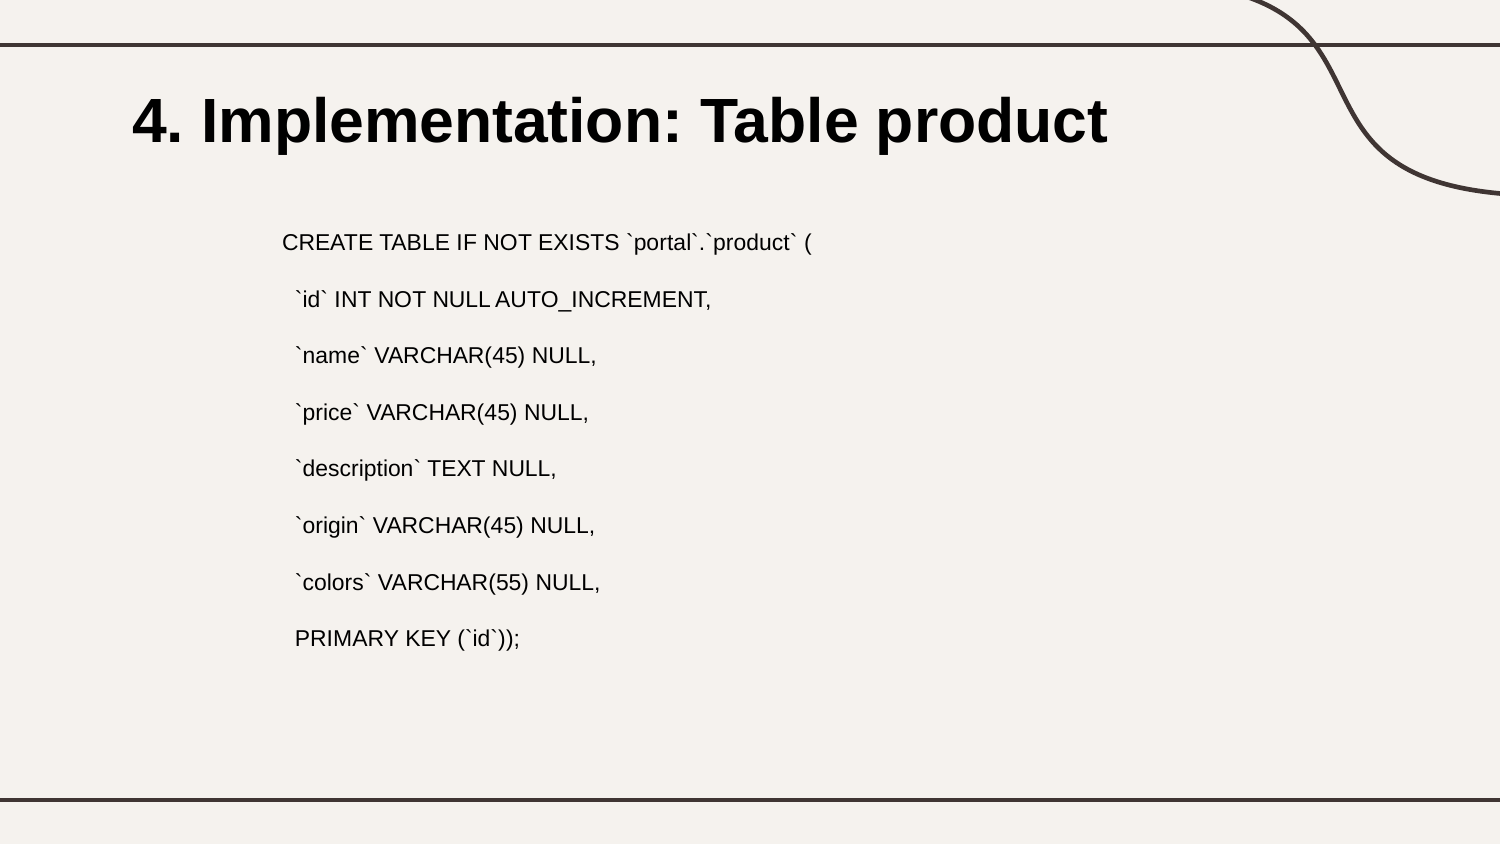

# 4. Implementation: Table product

CREATE TABLE IF NOT EXISTS `portal`.`product` (
  `id` INT NOT NULL AUTO_INCREMENT,
  `name` VARCHAR(45) NULL,
  `price` VARCHAR(45) NULL,
  `description` TEXT NULL,
  `origin` VARCHAR(45) NULL,
  `colors` VARCHAR(55) NULL,
  PRIMARY KEY (`id`));